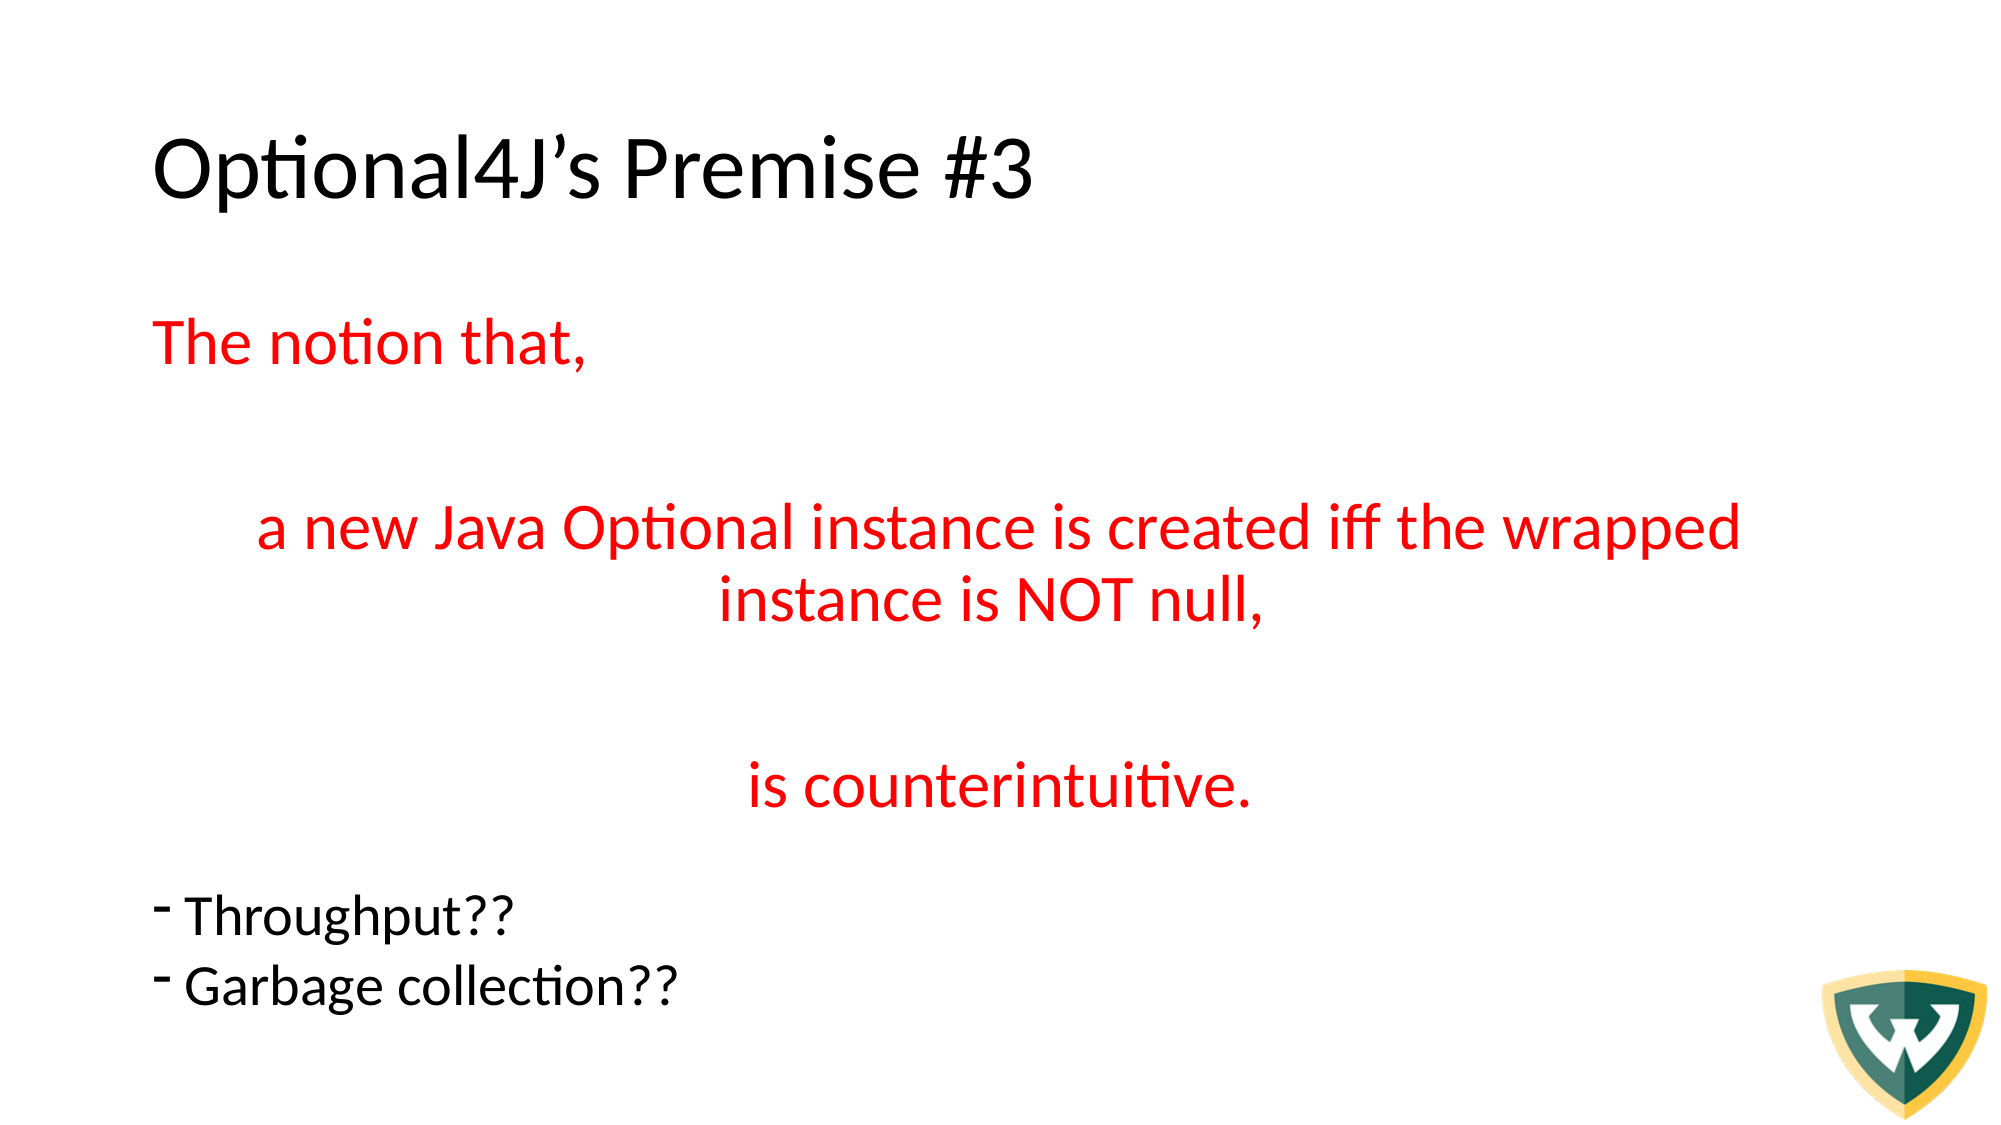

# Optional4J’s Premise #3
The notion that,

a new Java Optional instance is created iff the wrapped instance is NOT null,

is counterintuitive.
 Throughput??
 Garbage collection??